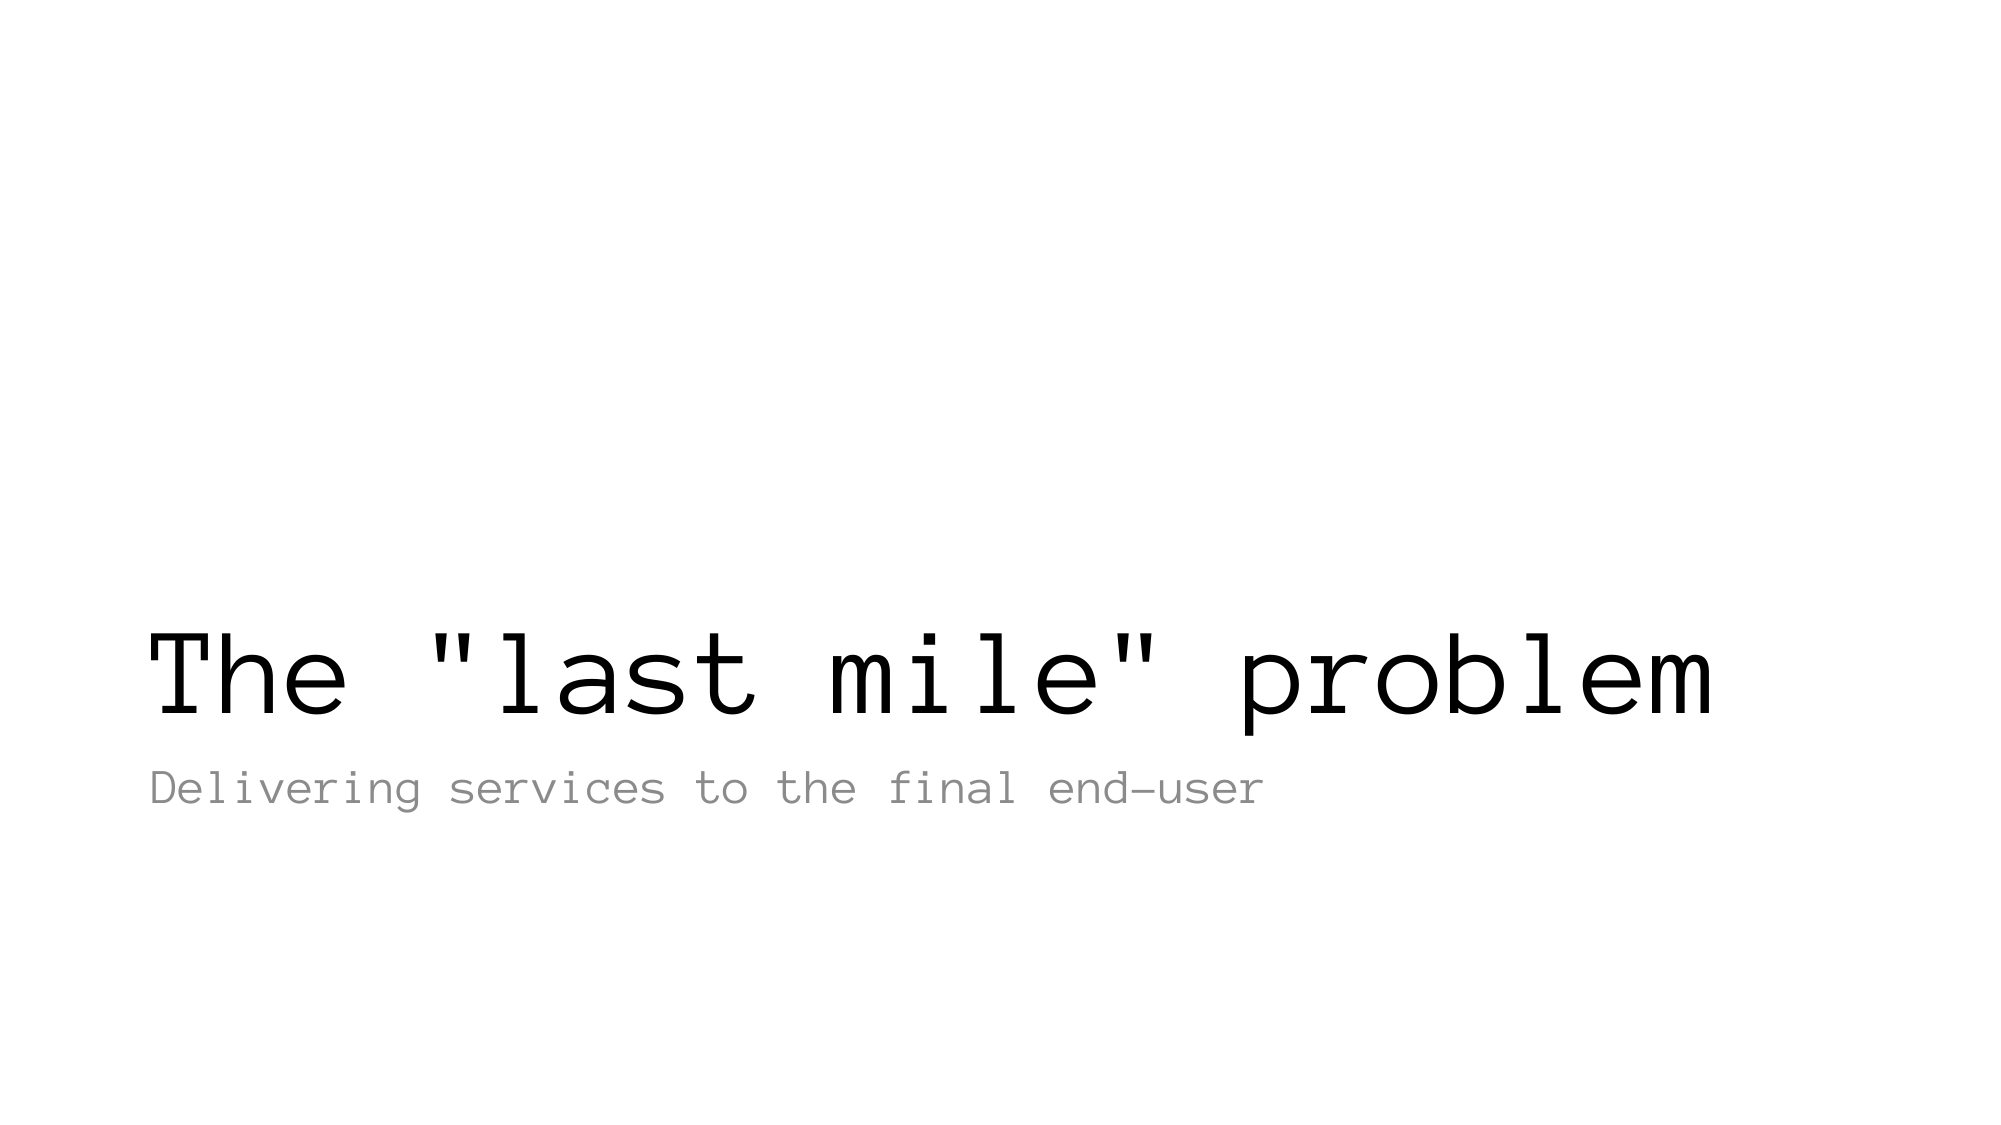

# The "last mile" problem
Delivering services to the final end-user